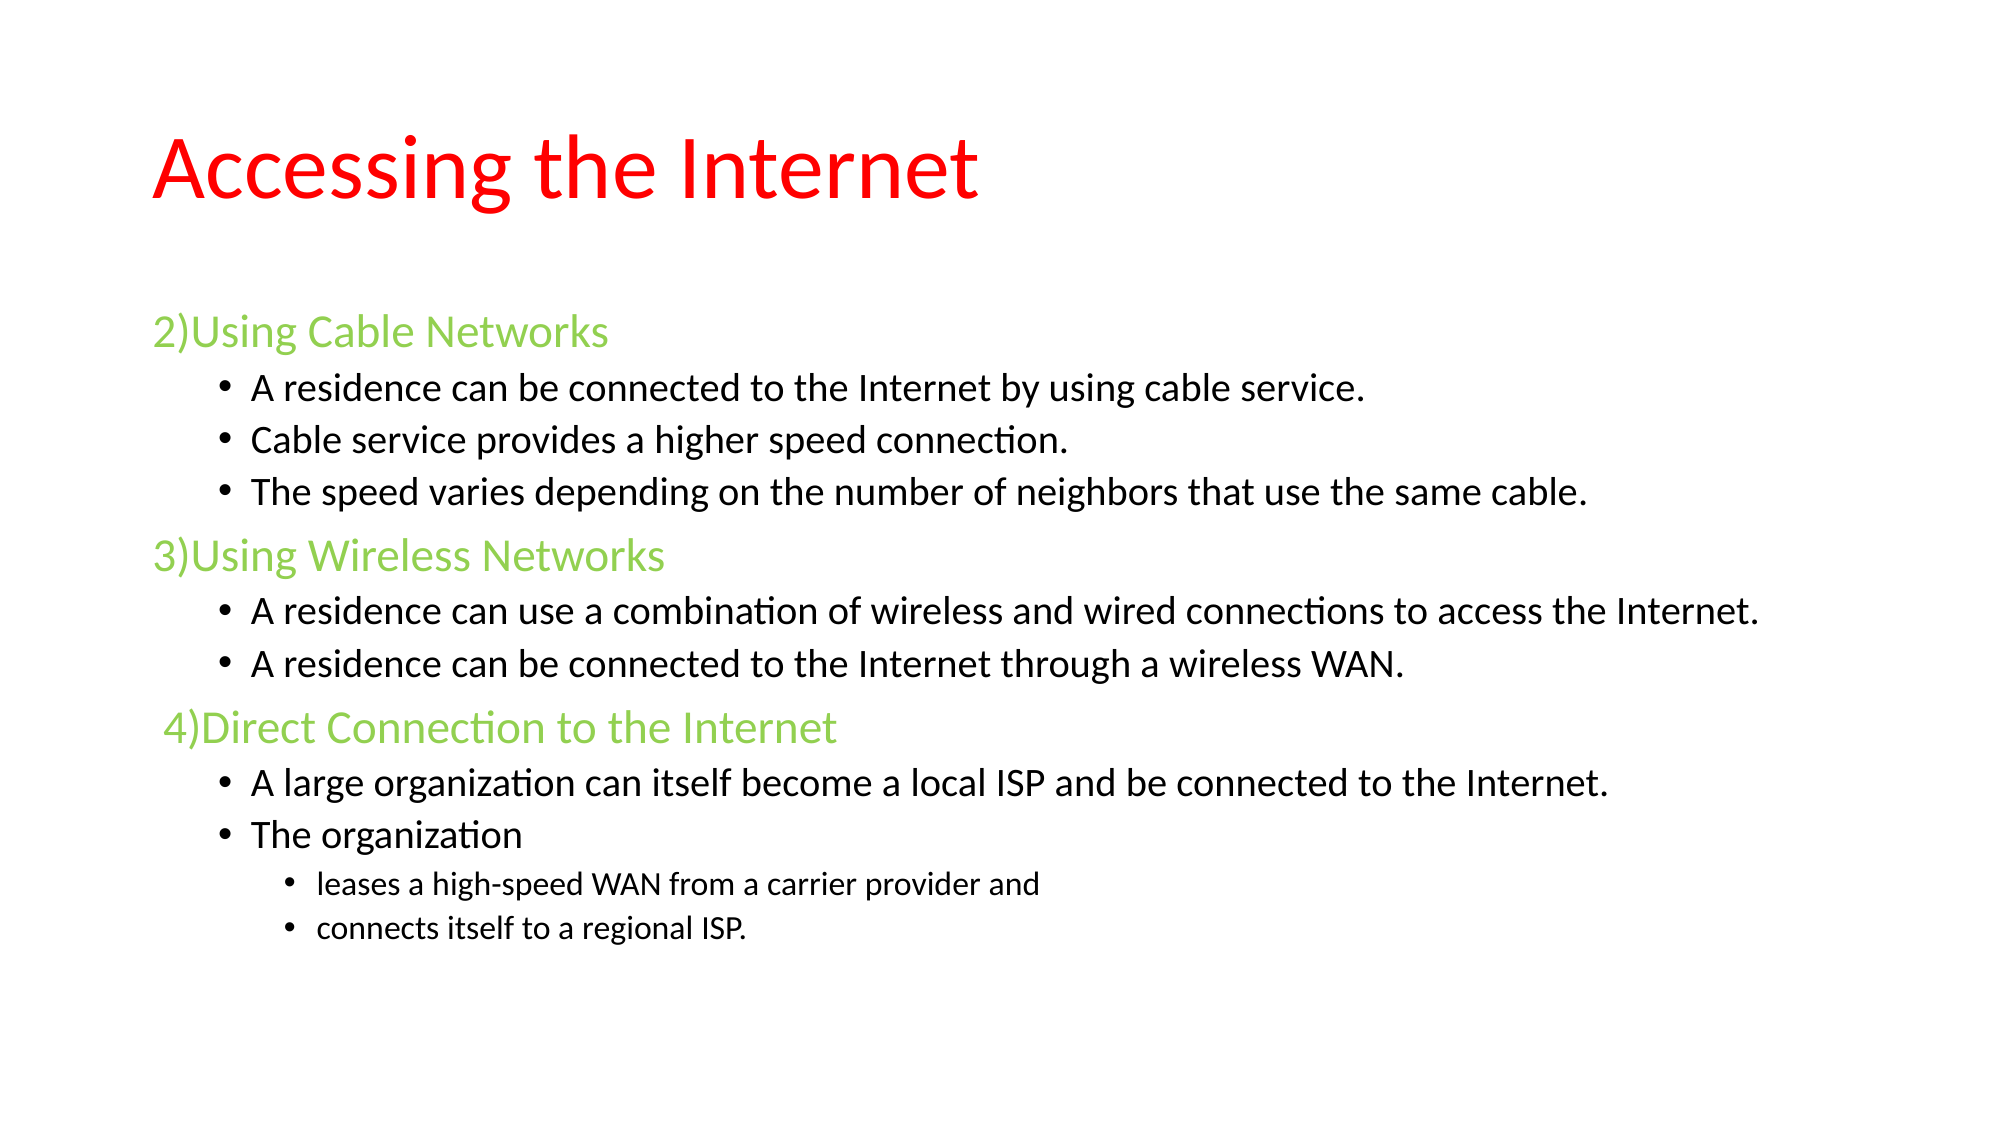

# Accessing the Internet
2)Using Cable Networks
A residence can be connected to the Internet by using cable service.
Cable service provides a higher speed connection.
The speed varies depending on the number of neighbors that use the same cable.
3)Using Wireless Networks
A residence can use a combination of wireless and wired connections to access the Internet.
A residence can be connected to the Internet through a wireless WAN.
 4)Direct Connection to the Internet
A large organization can itself become a local ISP and be connected to the Internet.
The organization
leases a high-speed WAN from a carrier provider and
connects itself to a regional ISP.